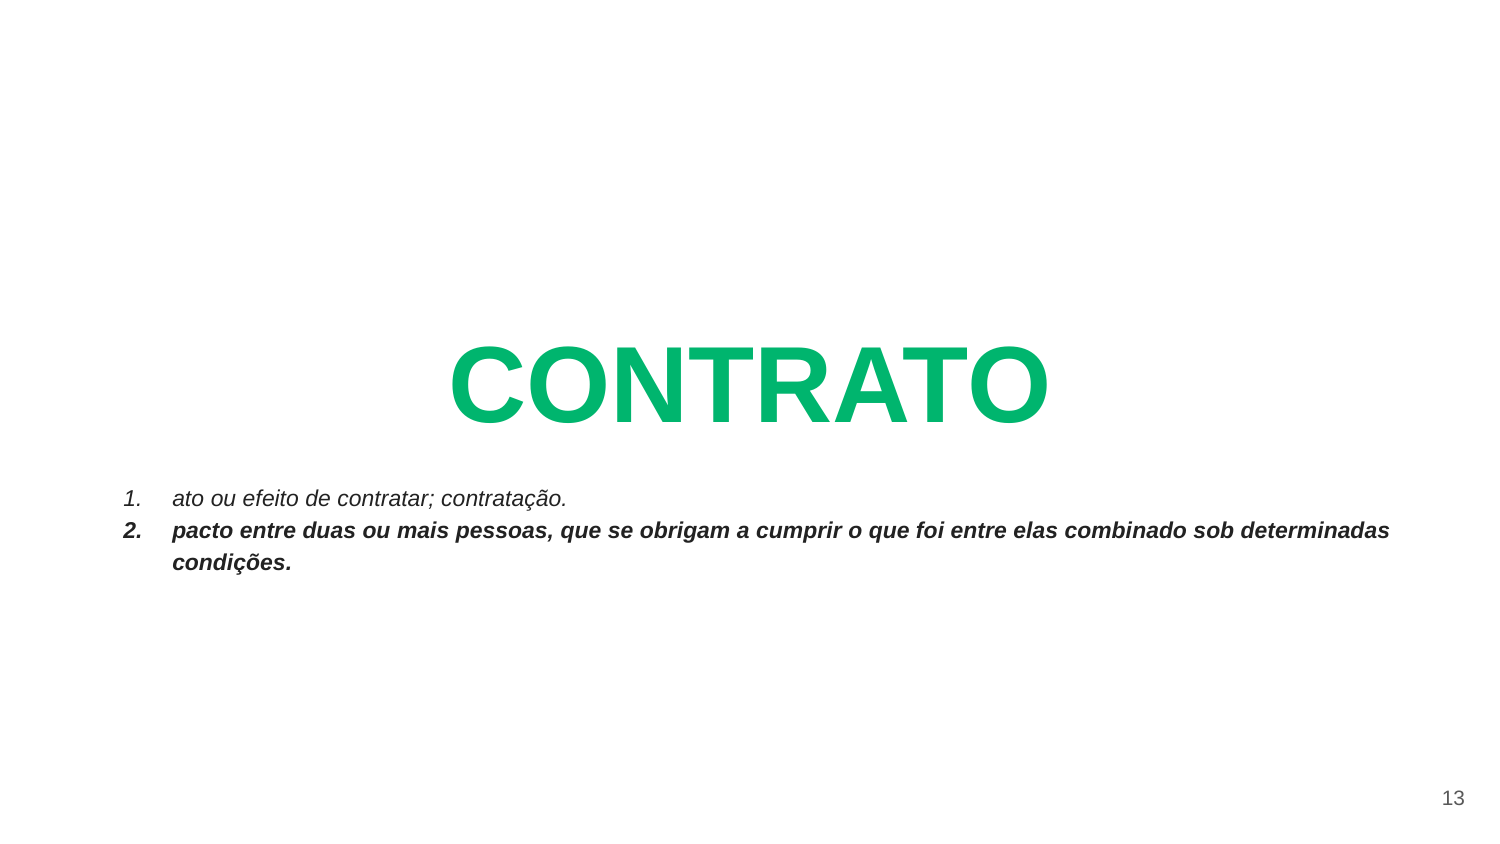

# CONTRATO
ato ou efeito de contratar; contratação.
pacto entre duas ou mais pessoas, que se obrigam a cumprir o que foi entre elas combinado sob determinadas condições.
13